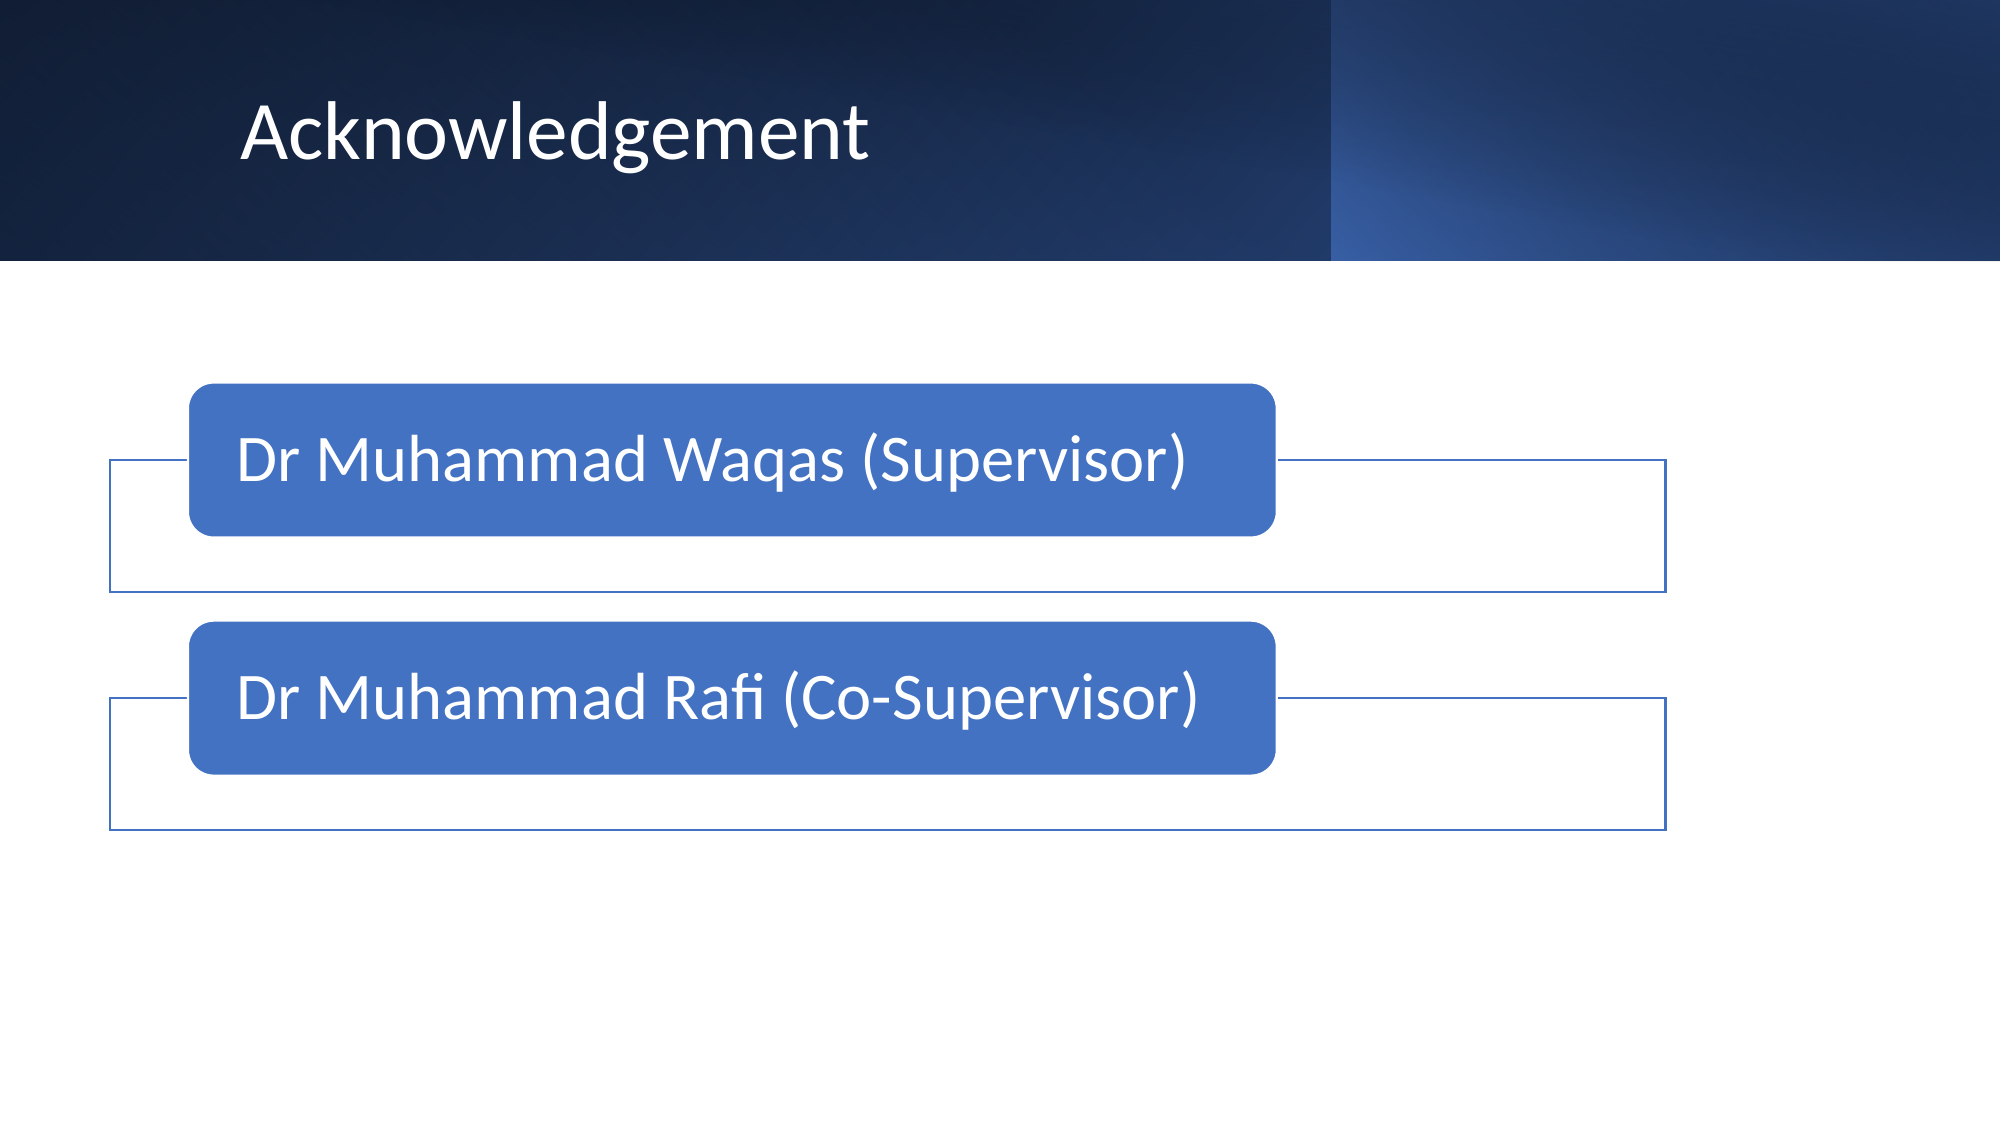

# Acknowledgement

Dr Muhammad Waqas (Supervisor)

Dr Muhammad Rafi (Co-Supervisor)